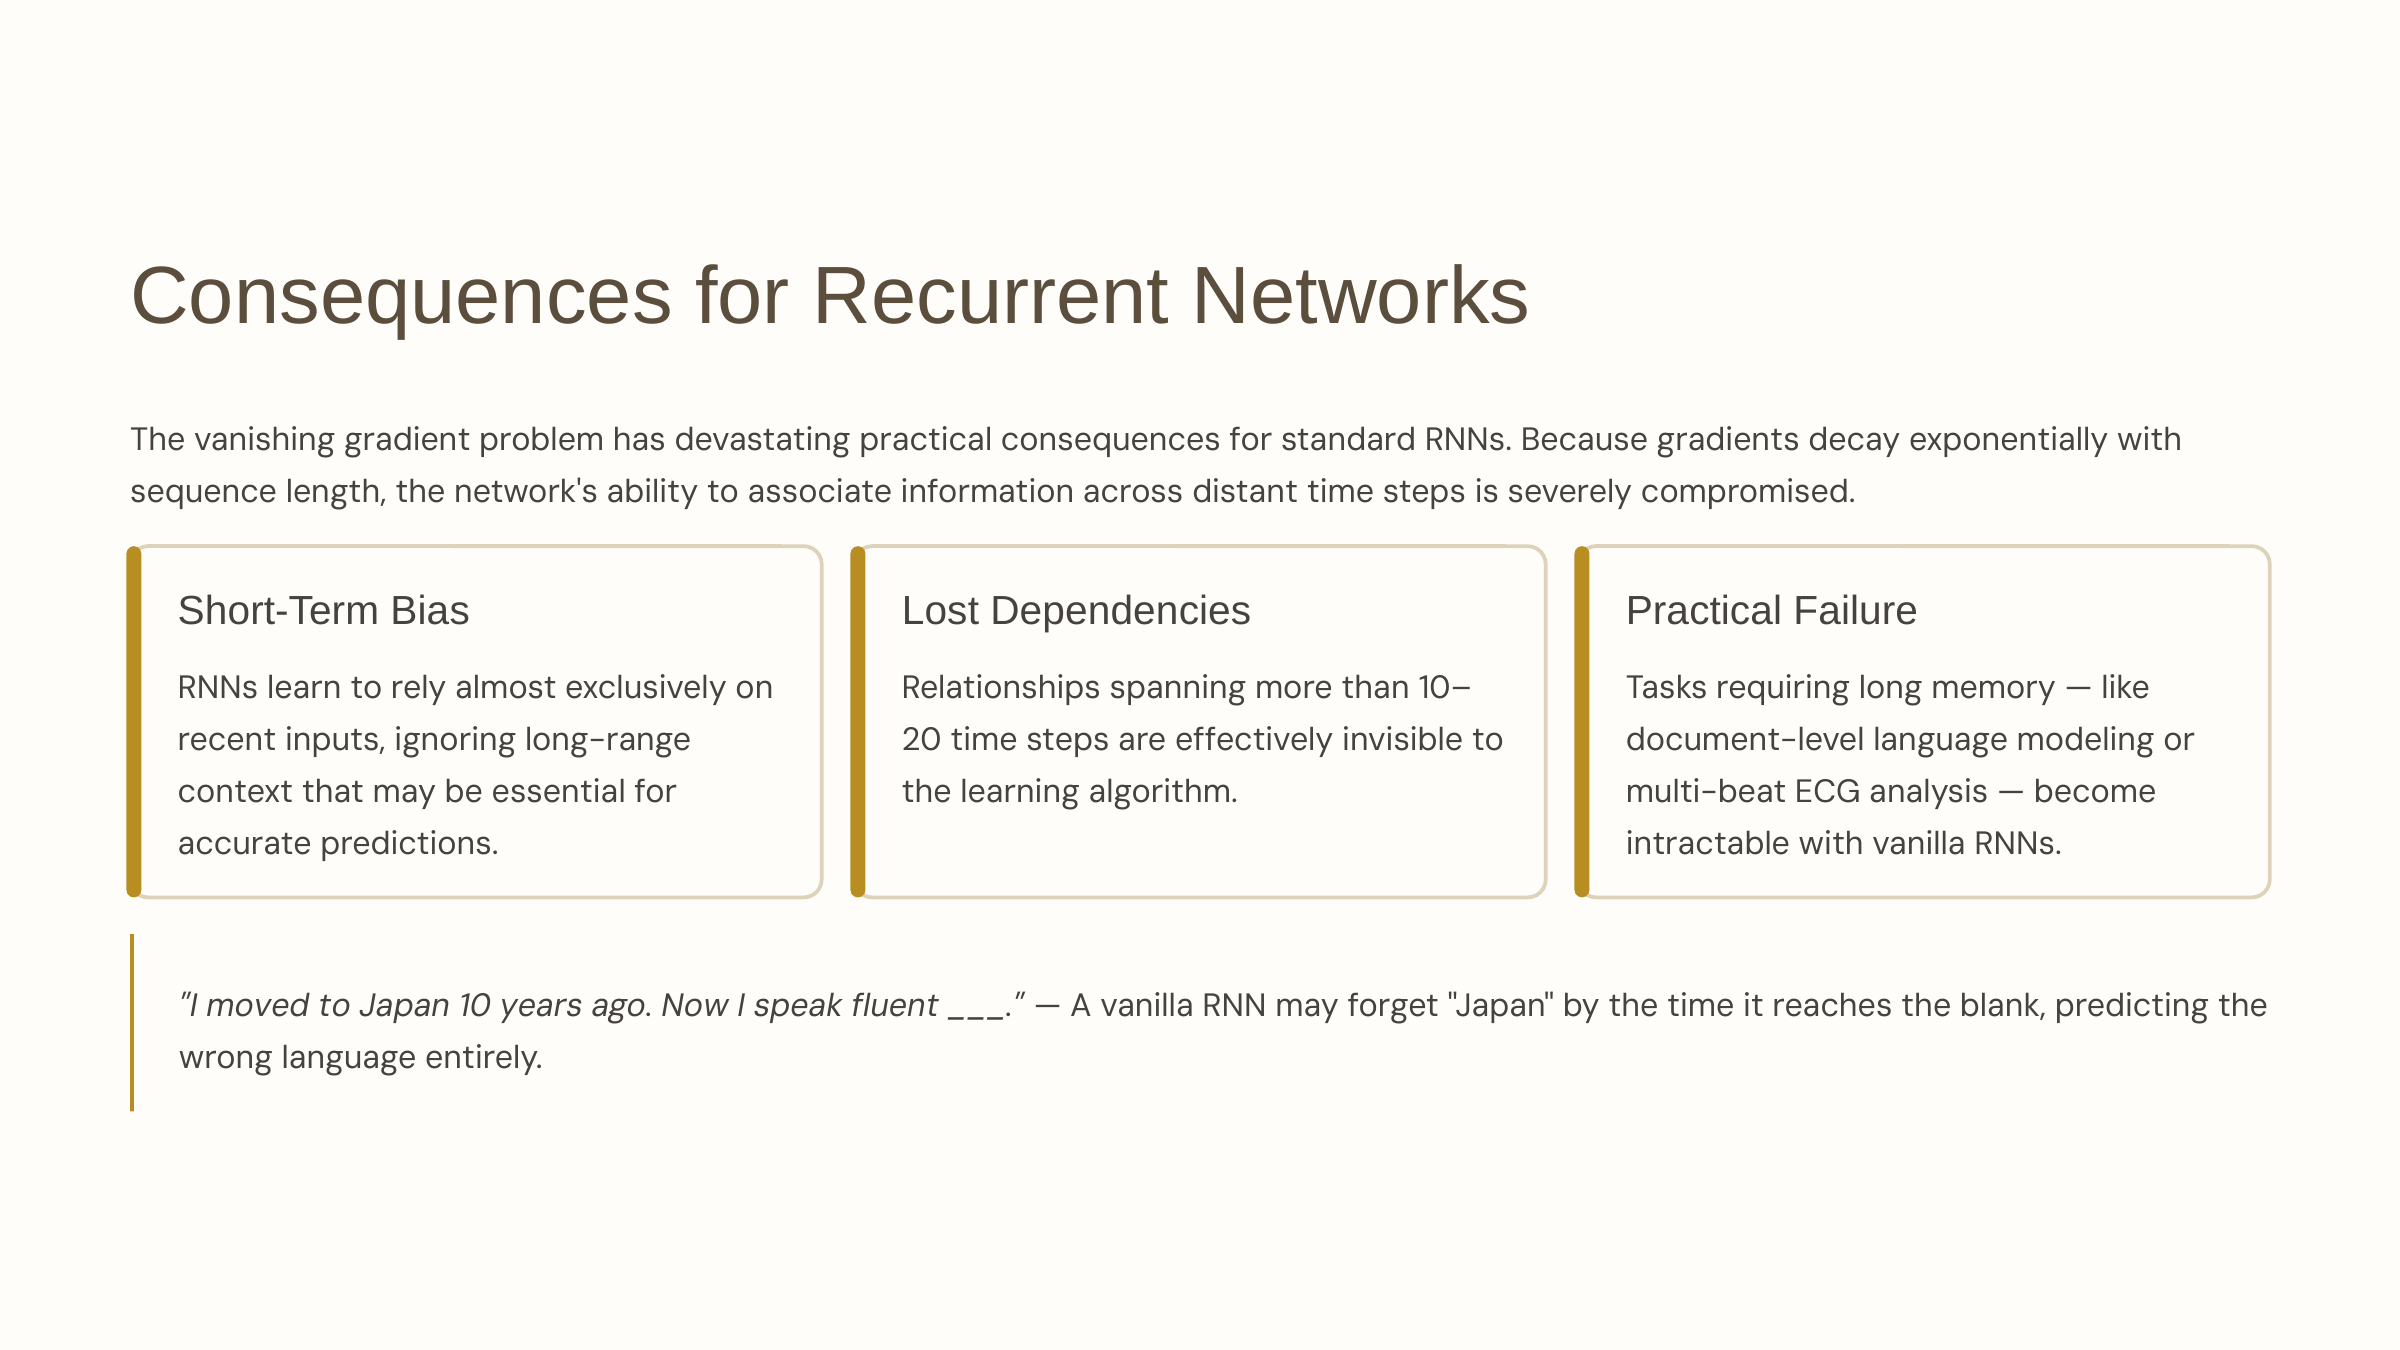

Consequences for Recurrent Networks
The vanishing gradient problem has devastating practical consequences for standard RNNs. Because gradients decay exponentially with sequence length, the network's ability to associate information across distant time steps is severely compromised.

Short-Term Bias
Lost Dependencies
Practical Failure
RNNs learn to rely almost exclusively on recent inputs, ignoring long-range context that may be essential for accurate predictions.
Relationships spanning more than 10–20 time steps are effectively invisible to the learning algorithm.
Tasks requiring long memory — like document-level language modeling or multi-beat ECG analysis — become intractable with vanilla RNNs.

"I moved to Japan 10 years ago. Now I speak fluent ___." — A vanilla RNN may forget "Japan" by the time it reaches the blank, predicting the wrong language entirely.